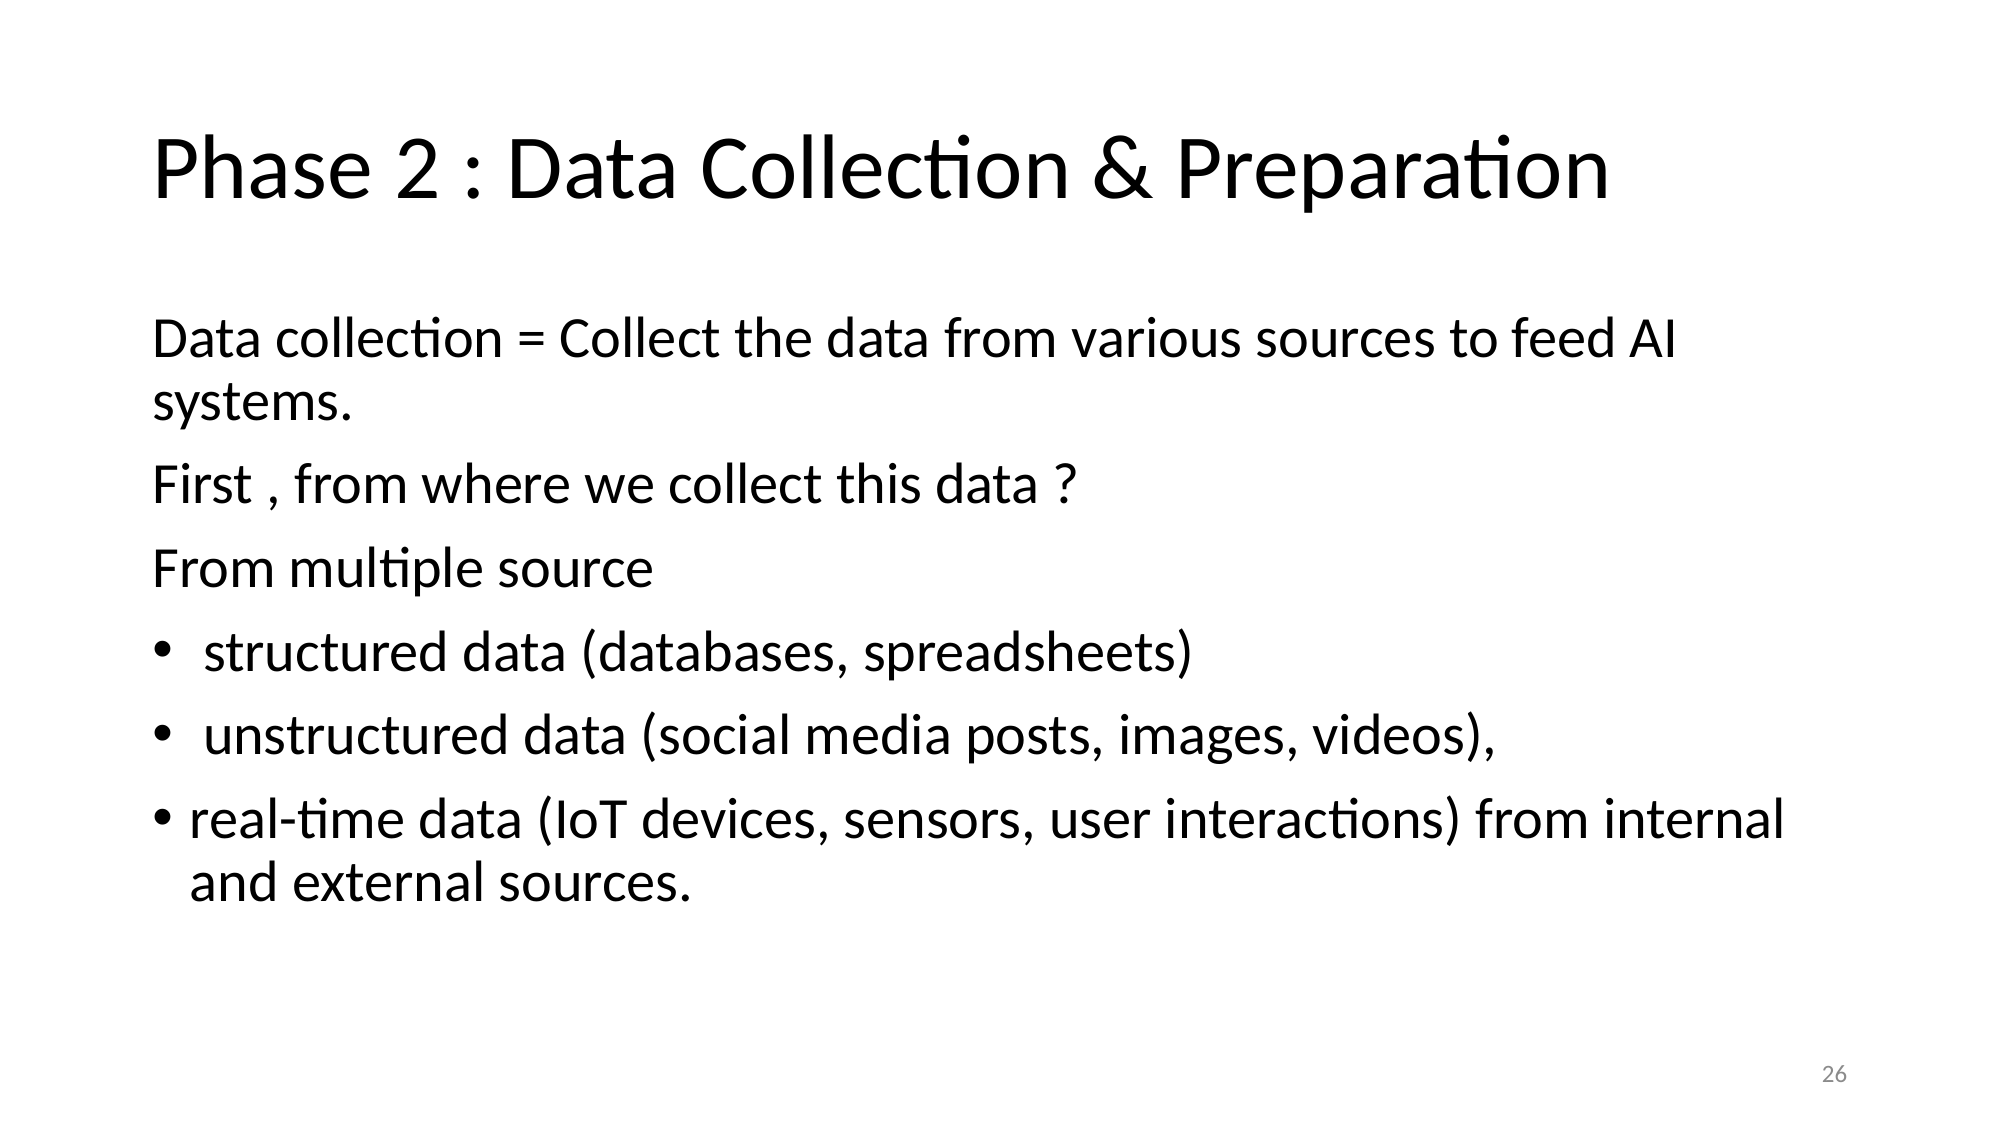

# Phase 2 : Data Collection & Preparation
Data collection = Collect the data from various sources to feed AI systems.
First , from where we collect this data ?
From multiple source
 structured data (databases, spreadsheets)
 unstructured data (social media posts, images, videos),
real-time data (IoT devices, sensors, user interactions) from internal and external sources.

26